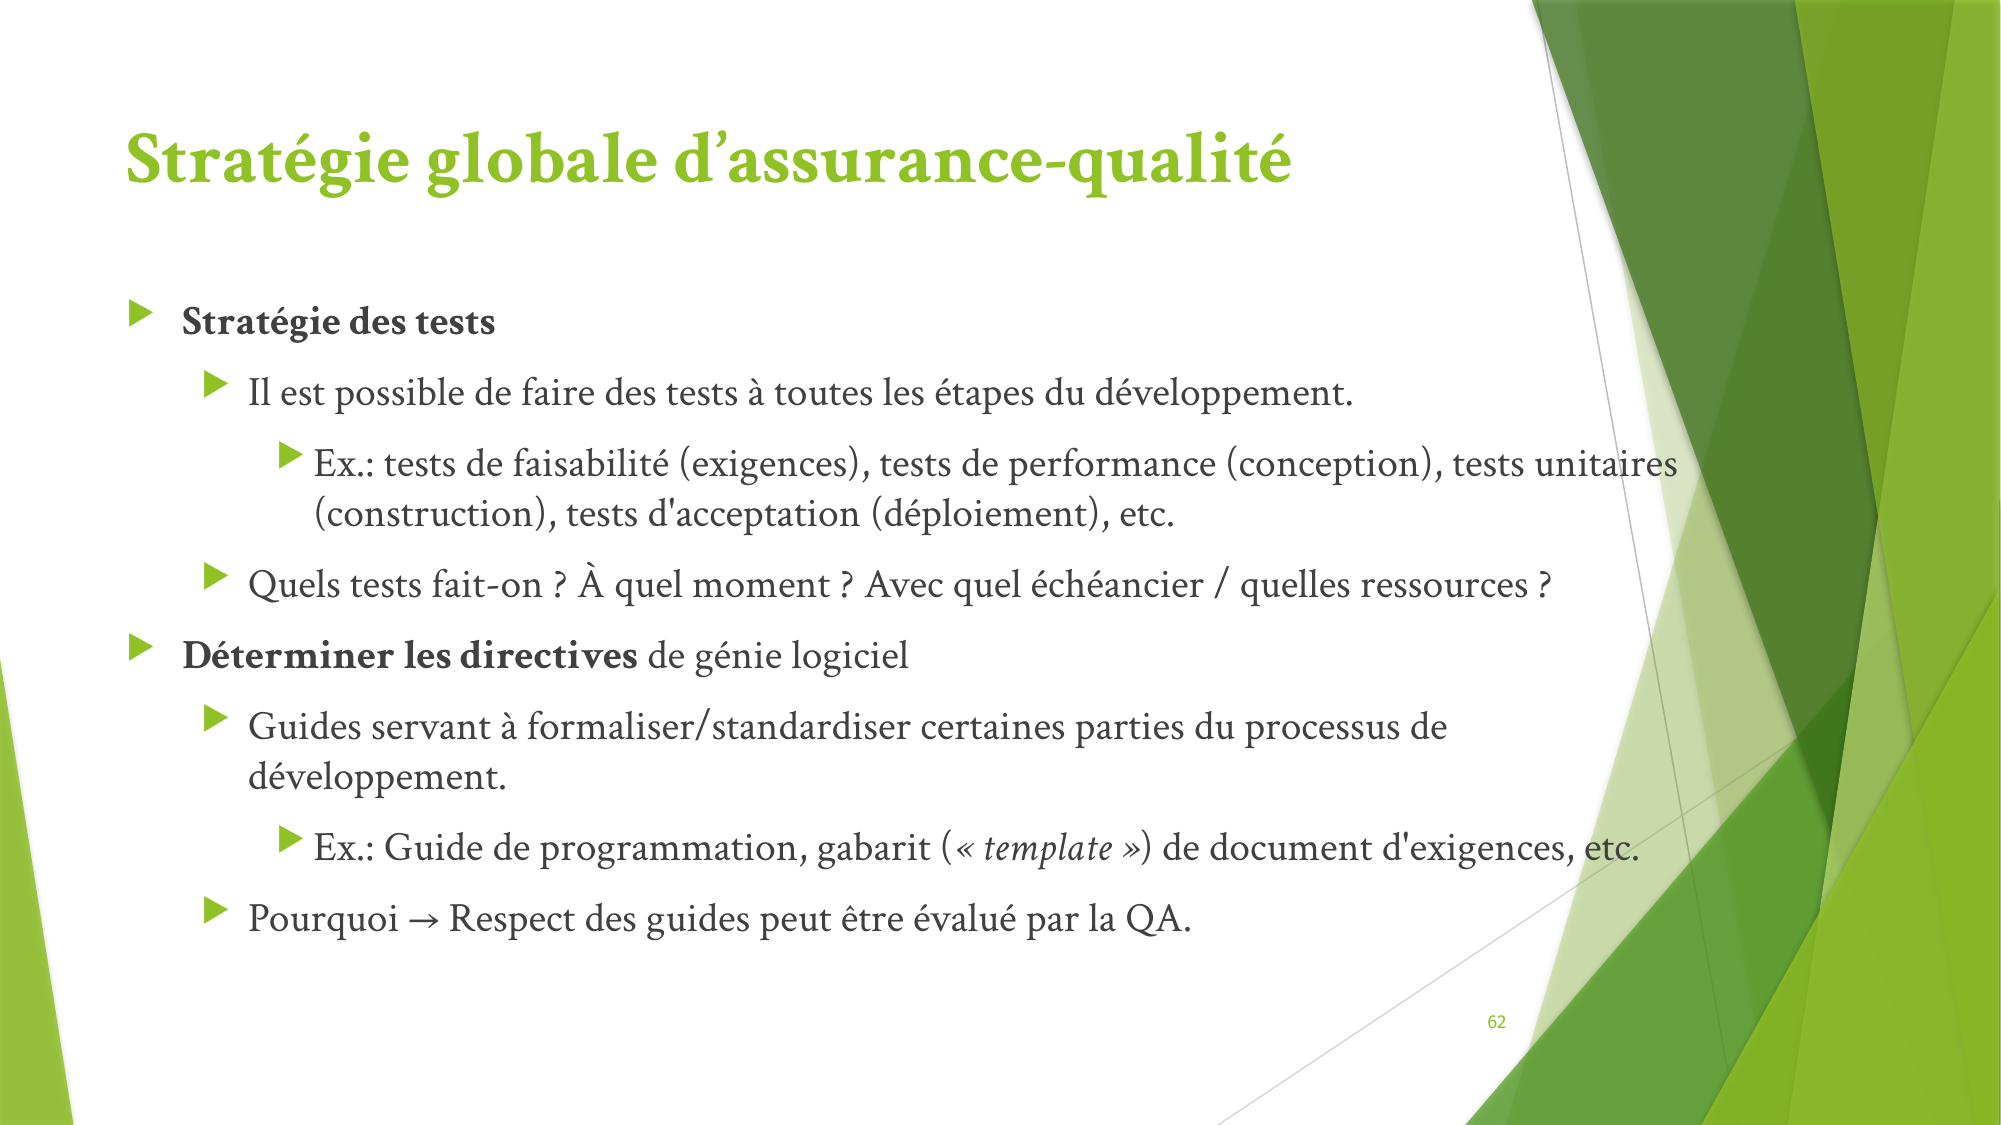

# Stratégie globale d’assurance-qualité
Stratégie des tests
Il est possible de faire des tests à toutes les étapes du développement.
Ex.: tests de faisabilité (exigences), tests de performance (conception), tests unitaires (construction), tests d'acceptation (déploiement), etc.
Quels tests fait-on ? À quel moment ? Avec quel échéancier / quelles ressources ?
Déterminer les directives de génie logiciel
Guides servant à formaliser/standardiser certaines parties du processus de développement.
Ex.: Guide de programmation, gabarit (« template ») de document d'exigences, etc.
Pourquoi → Respect des guides peut être évalué par la QA.

62